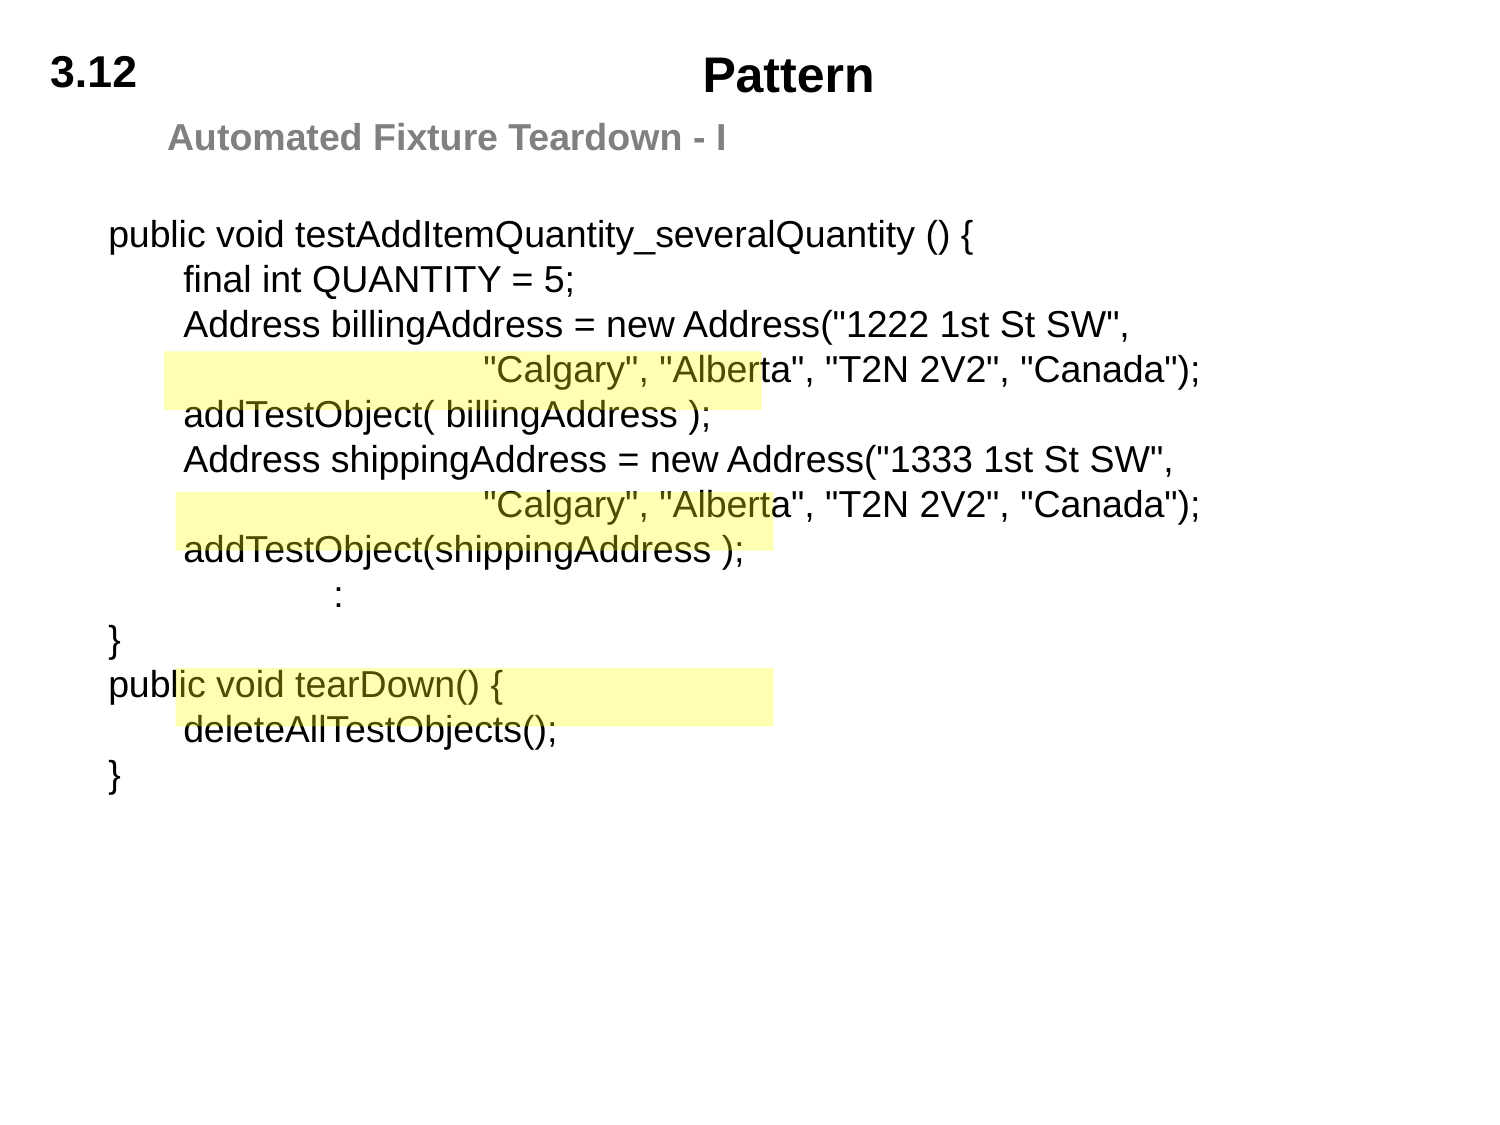

3.12
# Pattern
Automated Fixture Teardown - I
public void testAddItemQuantity_severalQuantity () {
final int QUANTITY = 5;
Address billingAddress = new Address("1222 1st St SW",
"Calgary", "Alberta", "T2N 2V2", "Canada");
addTestObject( billingAddress );
Address shippingAddress = new Address("1333 1st St SW",
"Calgary", "Alberta", "T2N 2V2", "Canada");
addTestObject(shippingAddress );
:
}
public void tearDown() {
deleteAllTestObjects();
}